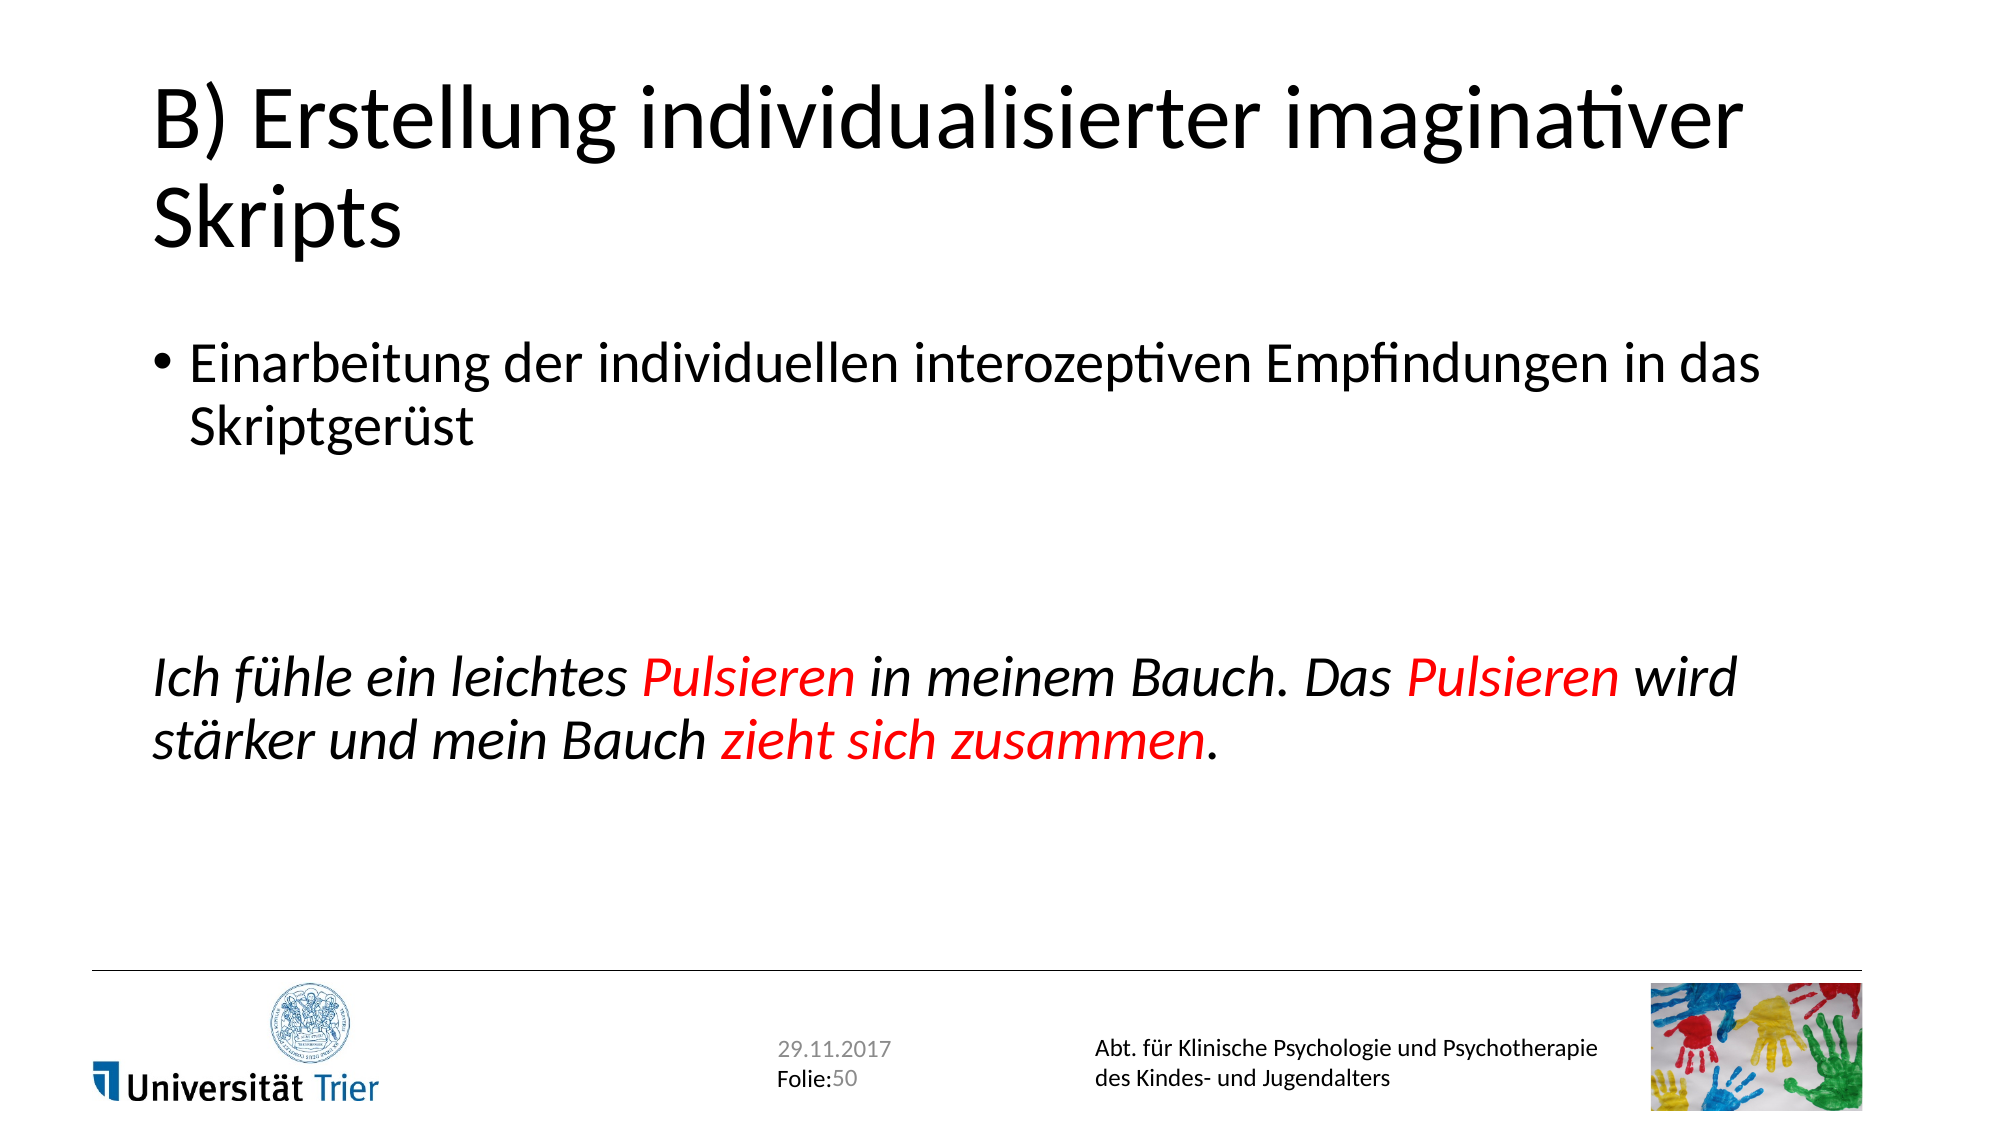

# B) Erstellung individualisierter imaginativer Skripts
Einarbeitung der individuellen interozeptiven Empfindungen in das Skriptgerüst

Ich fühle ein leichtes Pulsieren in meinem Bauch. Das Pulsieren wird stärker und mein Bauch zieht sich zusammen.
29.11.2017
50